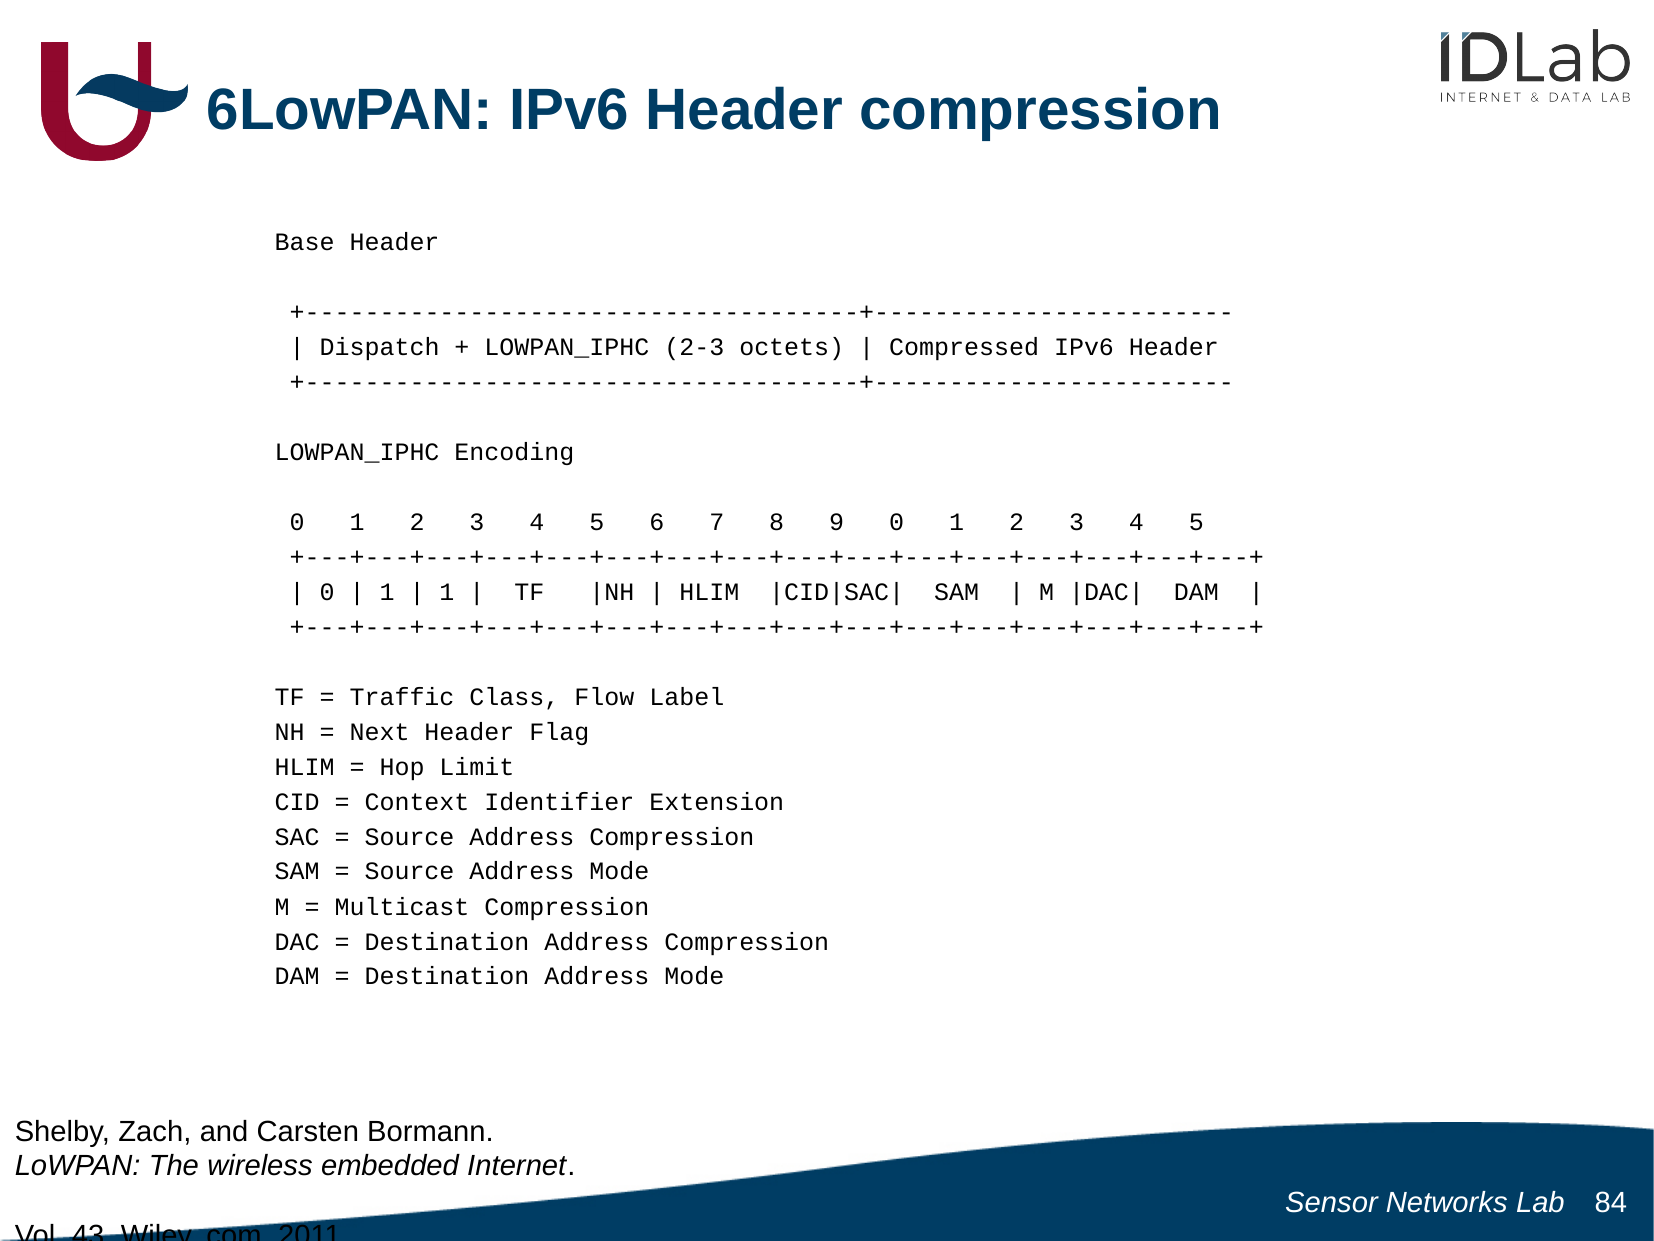

# 6LowPAN: IPv6 Header compression
Base Header

 +-------------------------------------+------------------------
 | Dispatch + LOWPAN_IPHC (2-3 octets) | Compressed IPv6 Header
 +-------------------------------------+------------------------

LOWPAN_IPHC Encoding

 0   1   2   3   4   5   6   7   8   9   0   1   2   3   4   5
 +---+---+---+---+---+---+---+---+---+---+---+---+---+---+---+---+
 | 0 | 1 | 1 |  TF   |NH | HLIM  |CID|SAC|  SAM  | M |DAC|  DAM  |
 +---+---+---+---+---+---+---+---+---+---+---+---+---+---+---+---+

TF = Traffic Class, Flow Label
NH = Next Header Flag
HLIM = Hop Limit
CID = Context Identifier Extension
SAC = Source Address Compression
SAM = Source Address Mode
M = Multicast Compression
DAC = Destination Address Compression
DAM = Destination Address Mode
Shelby, Zach, and Carsten Bormann.
LoWPAN: The wireless embedded Internet.
Vol. 43. Wiley. com, 2011.
Sensor Networks Lab
84